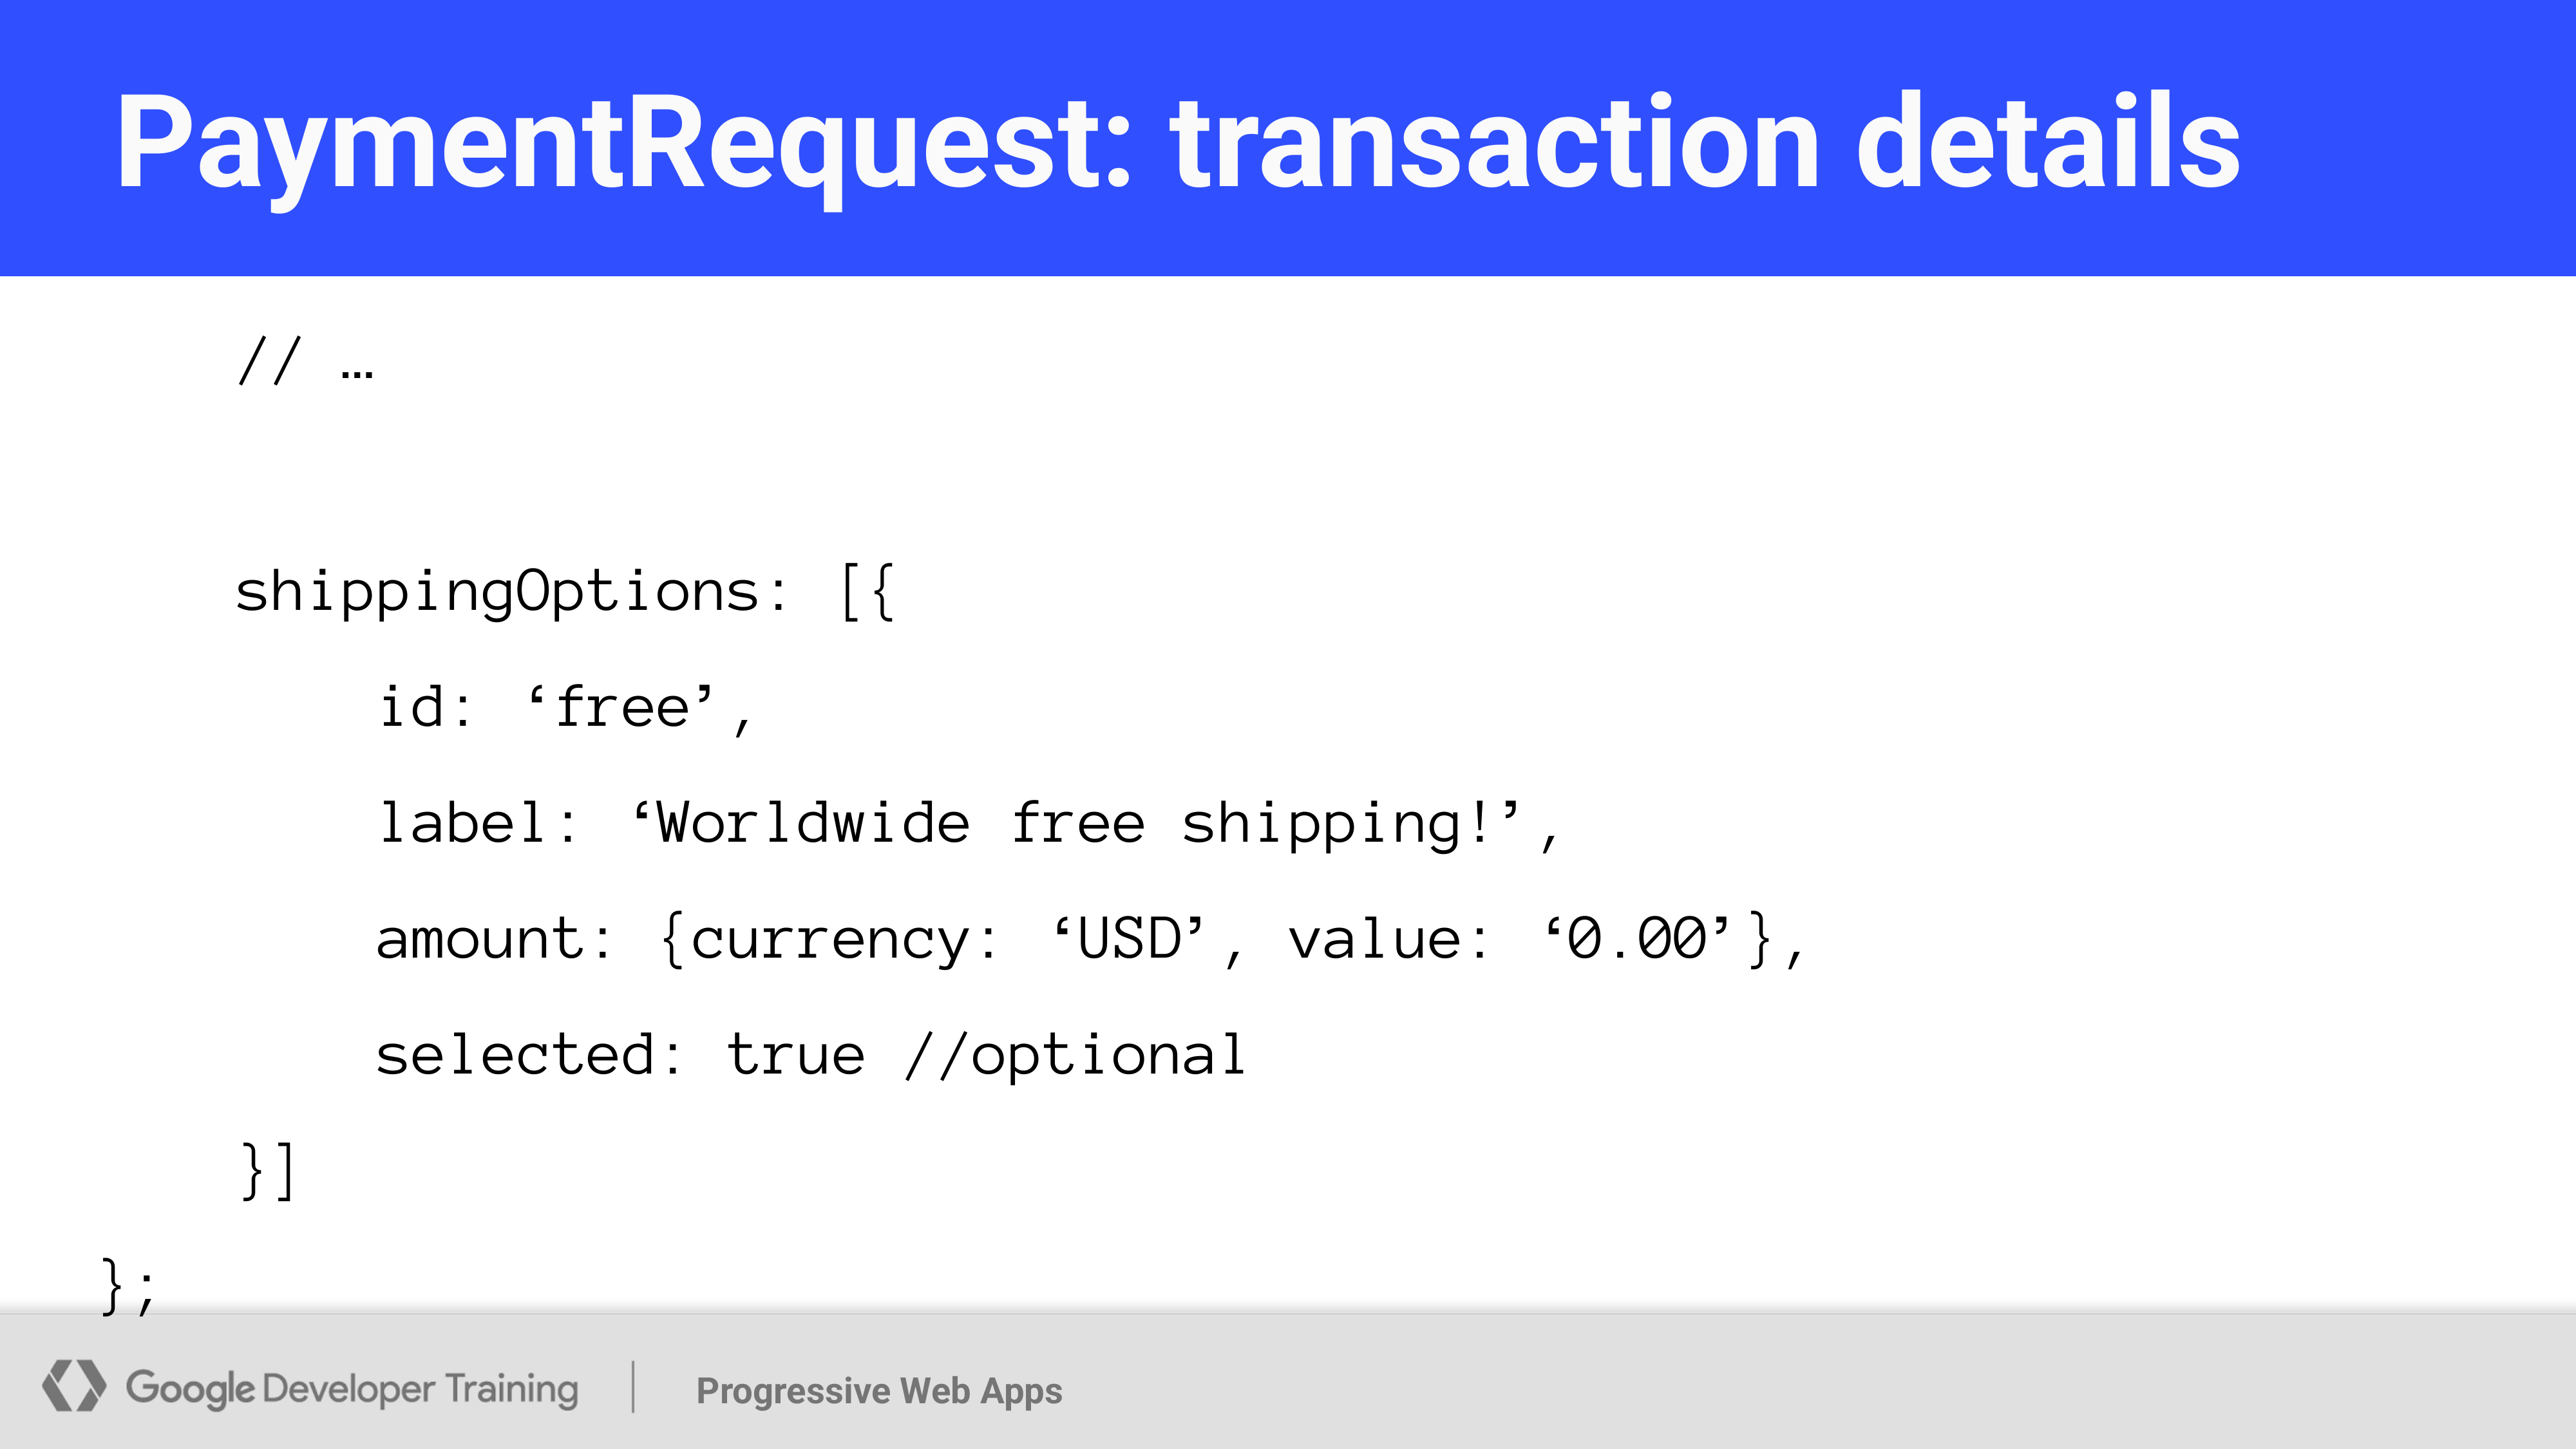

# PaymentRequest: transaction details

    // …
    shippingOptions: [{
        id: ‘free’,
        label: ‘Worldwide free shipping!’,
        amount: {currency: ‘USD’, value: ‘0.00’},
        selected: true //optional
    }]
};